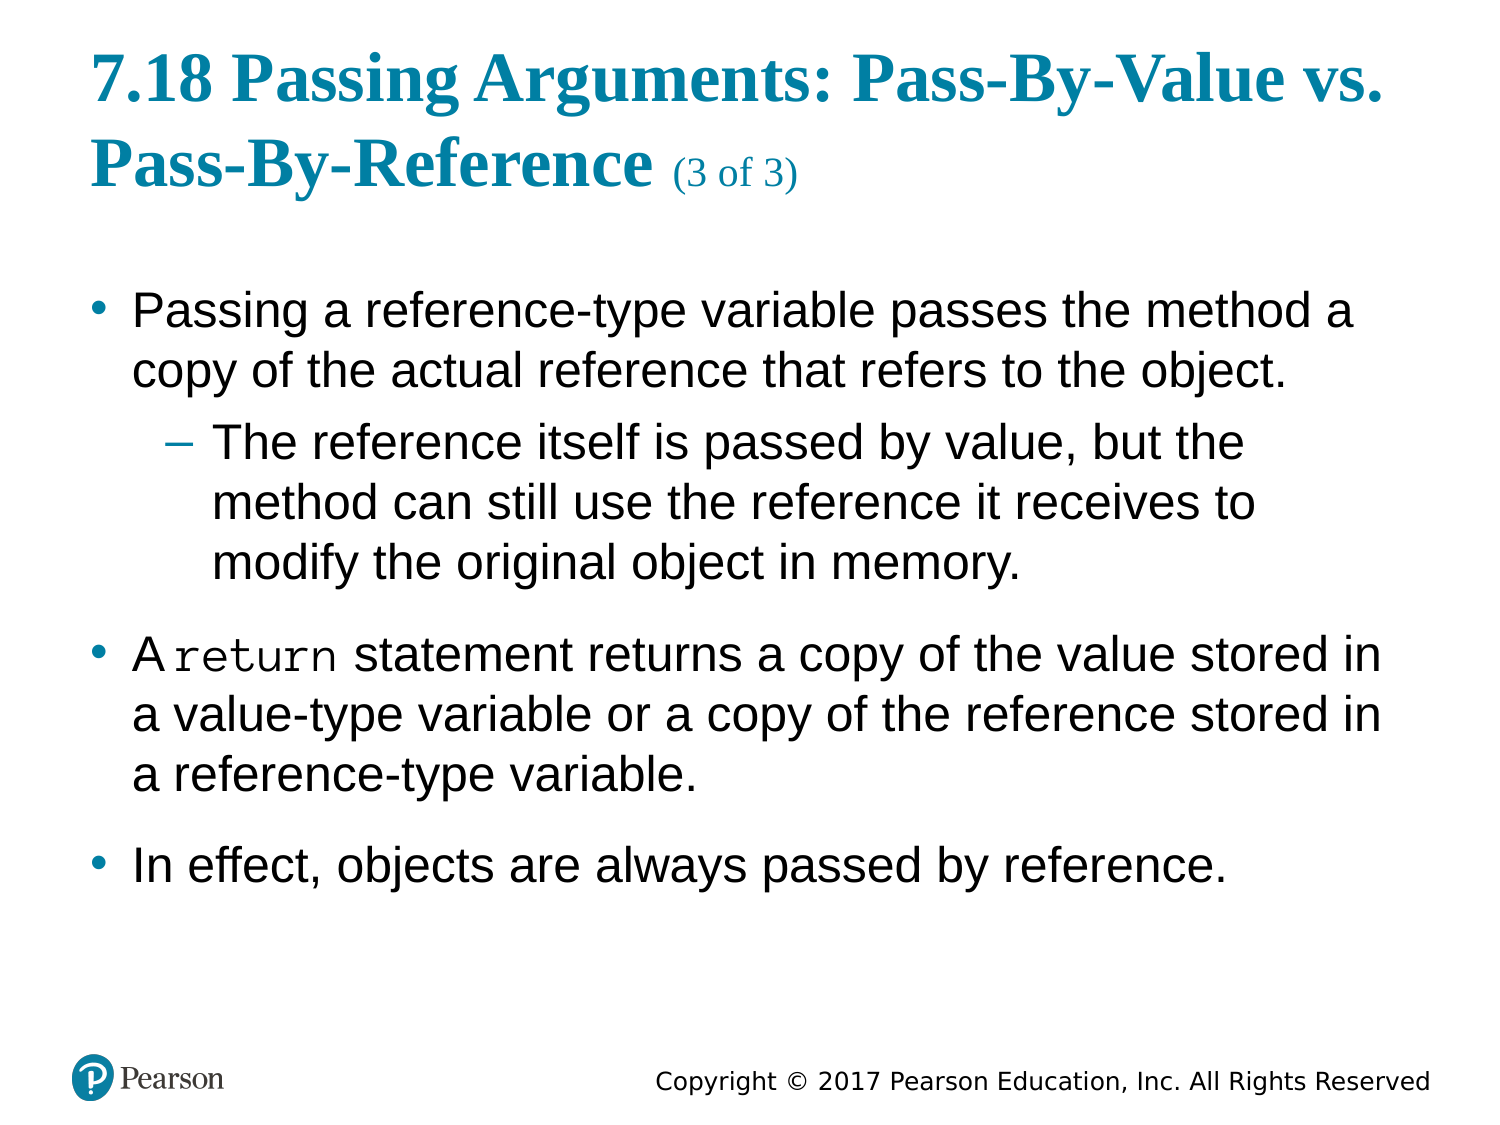

# 7.18 Passing Arguments: Pass-By-Value vs. Pass-By-Reference (3 of 3)
Passing a reference-type variable passes the method a copy of the actual reference that refers to the object.
The reference itself is passed by value, but the method can still use the reference it receives to modify the original object in memory.
A return statement returns a copy of the value stored in a value-type variable or a copy of the reference stored in a reference-type variable.
In effect, objects are always passed by reference.